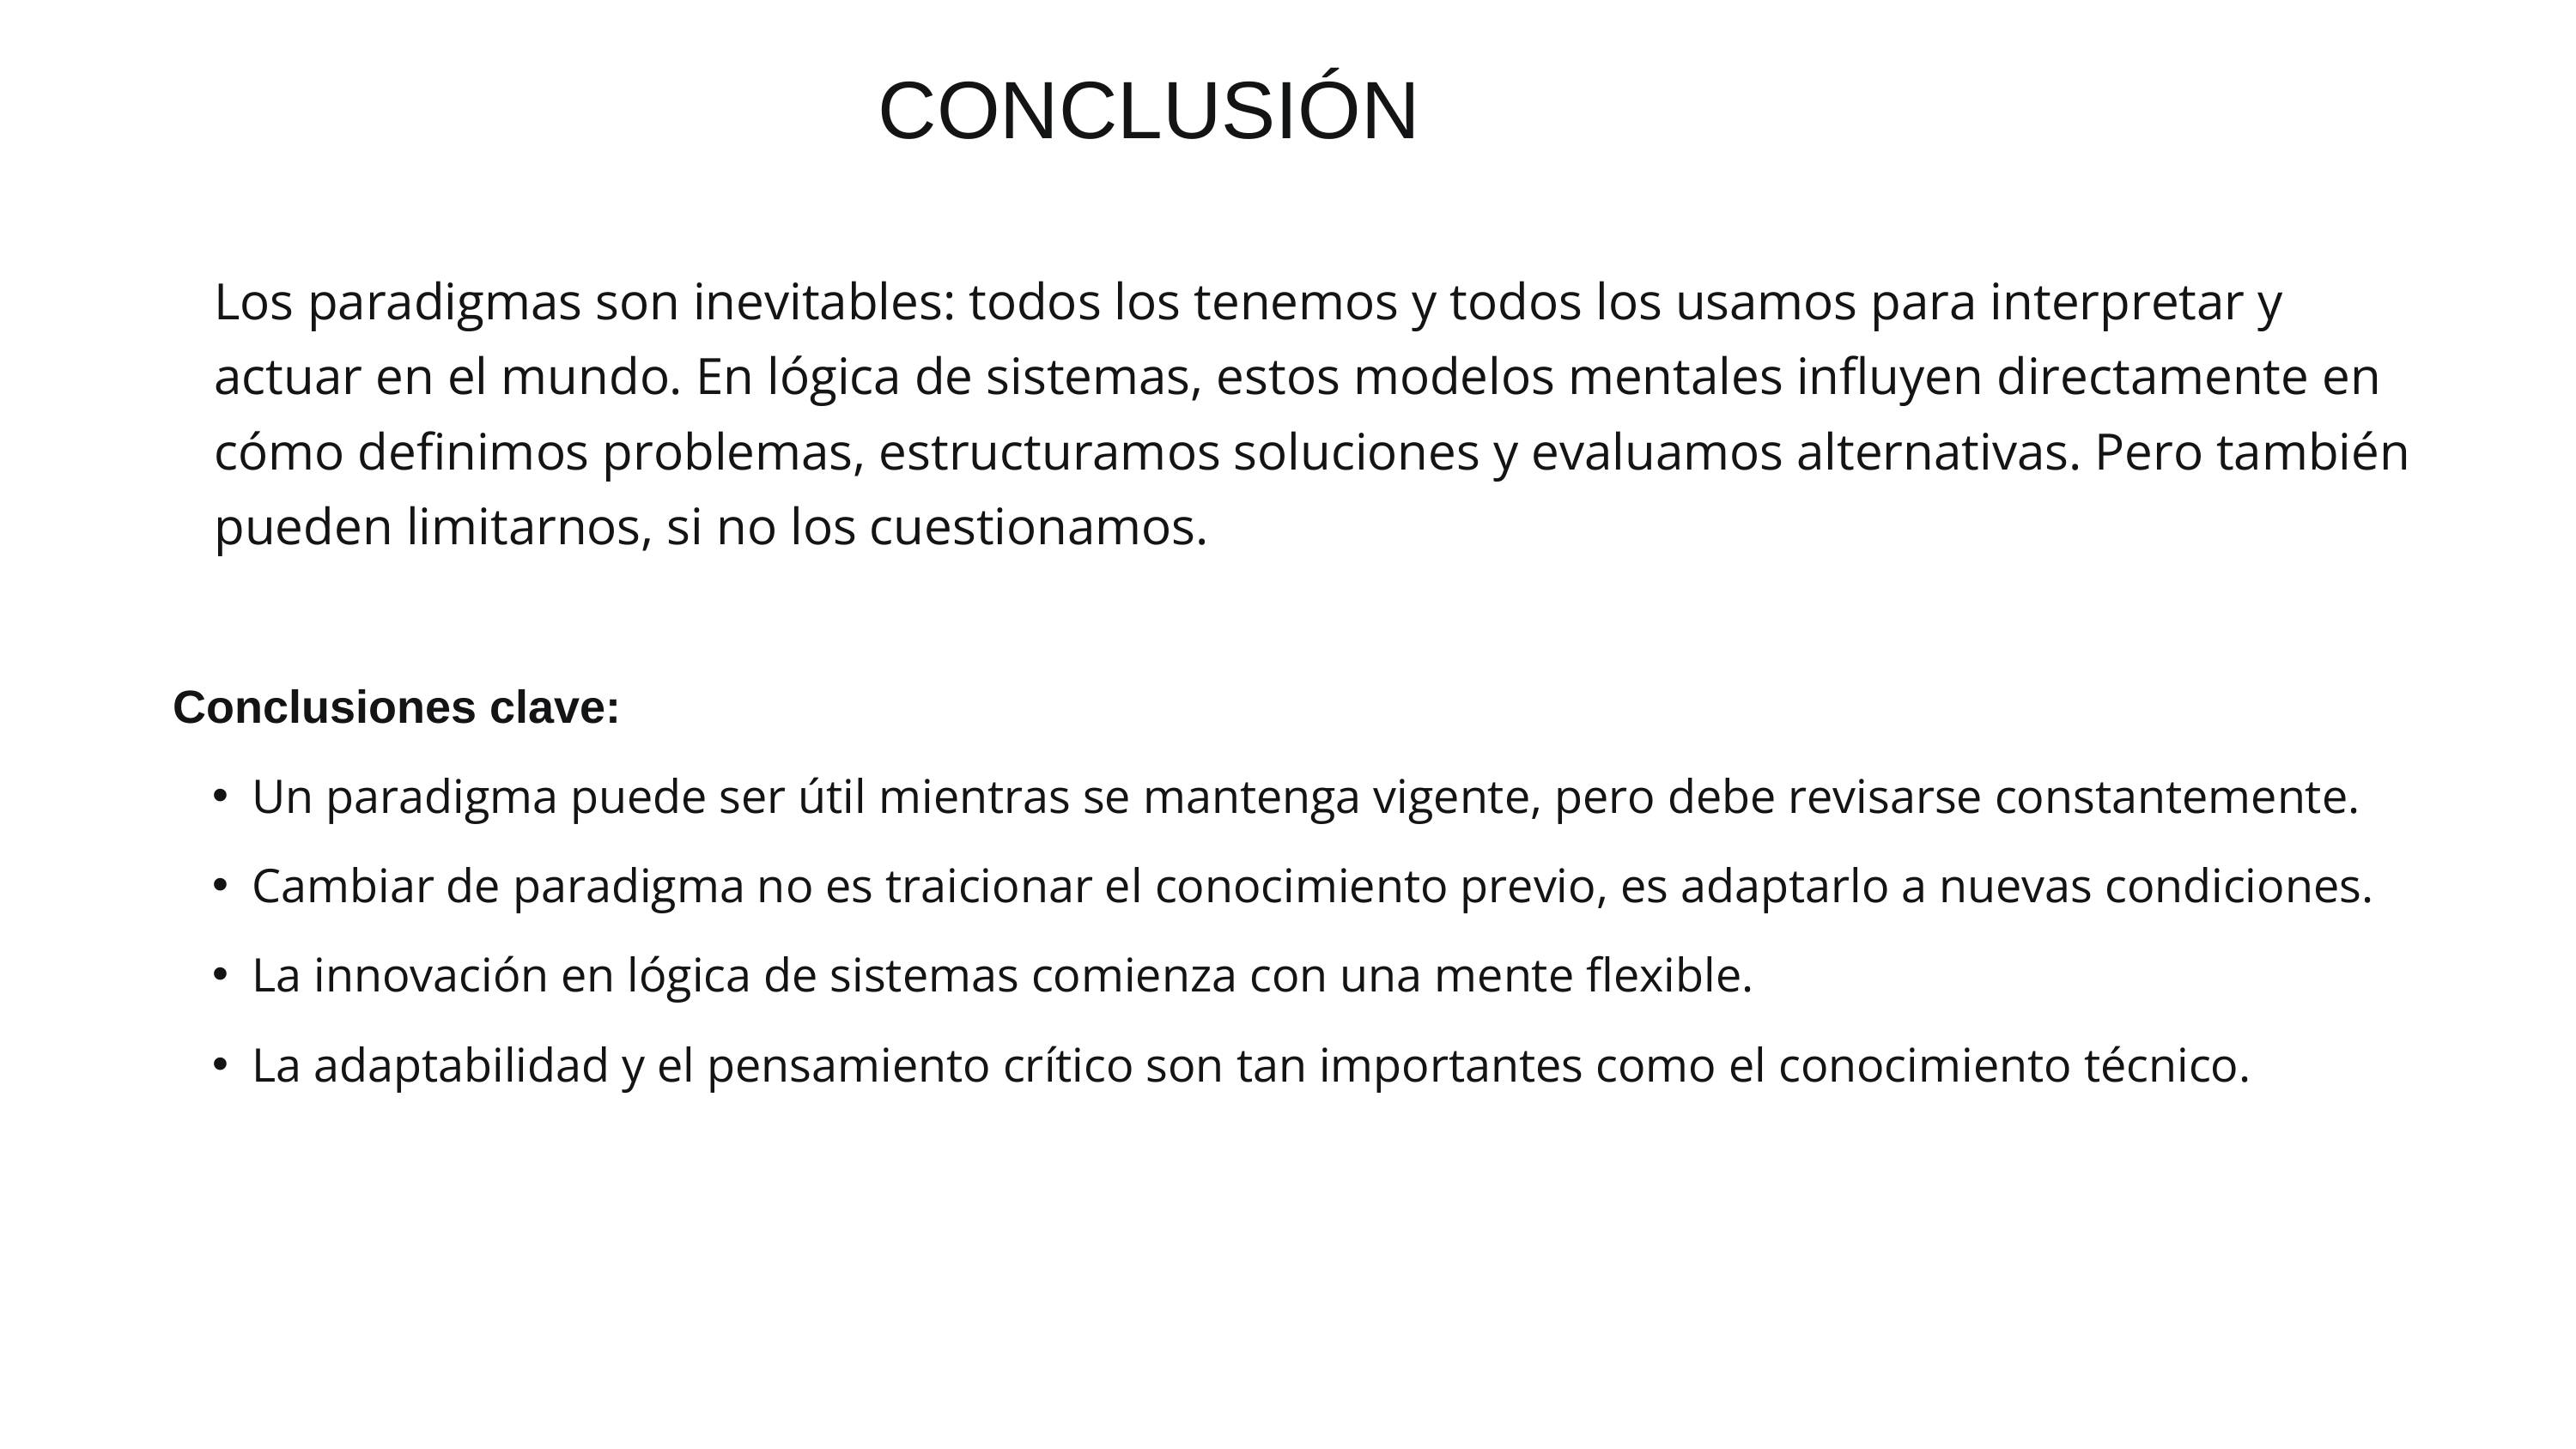

CONCLUSIÓN
Los paradigmas son inevitables: todos los tenemos y todos los usamos para interpretar y actuar en el mundo. En lógica de sistemas, estos modelos mentales influyen directamente en cómo definimos problemas, estructuramos soluciones y evaluamos alternativas. Pero también pueden limitarnos, si no los cuestionamos.

Conclusiones clave:
Un paradigma puede ser útil mientras se mantenga vigente, pero debe revisarse constantemente.
Cambiar de paradigma no es traicionar el conocimiento previo, es adaptarlo a nuevas condiciones.
La innovación en lógica de sistemas comienza con una mente flexible.
La adaptabilidad y el pensamiento crítico son tan importantes como el conocimiento técnico.